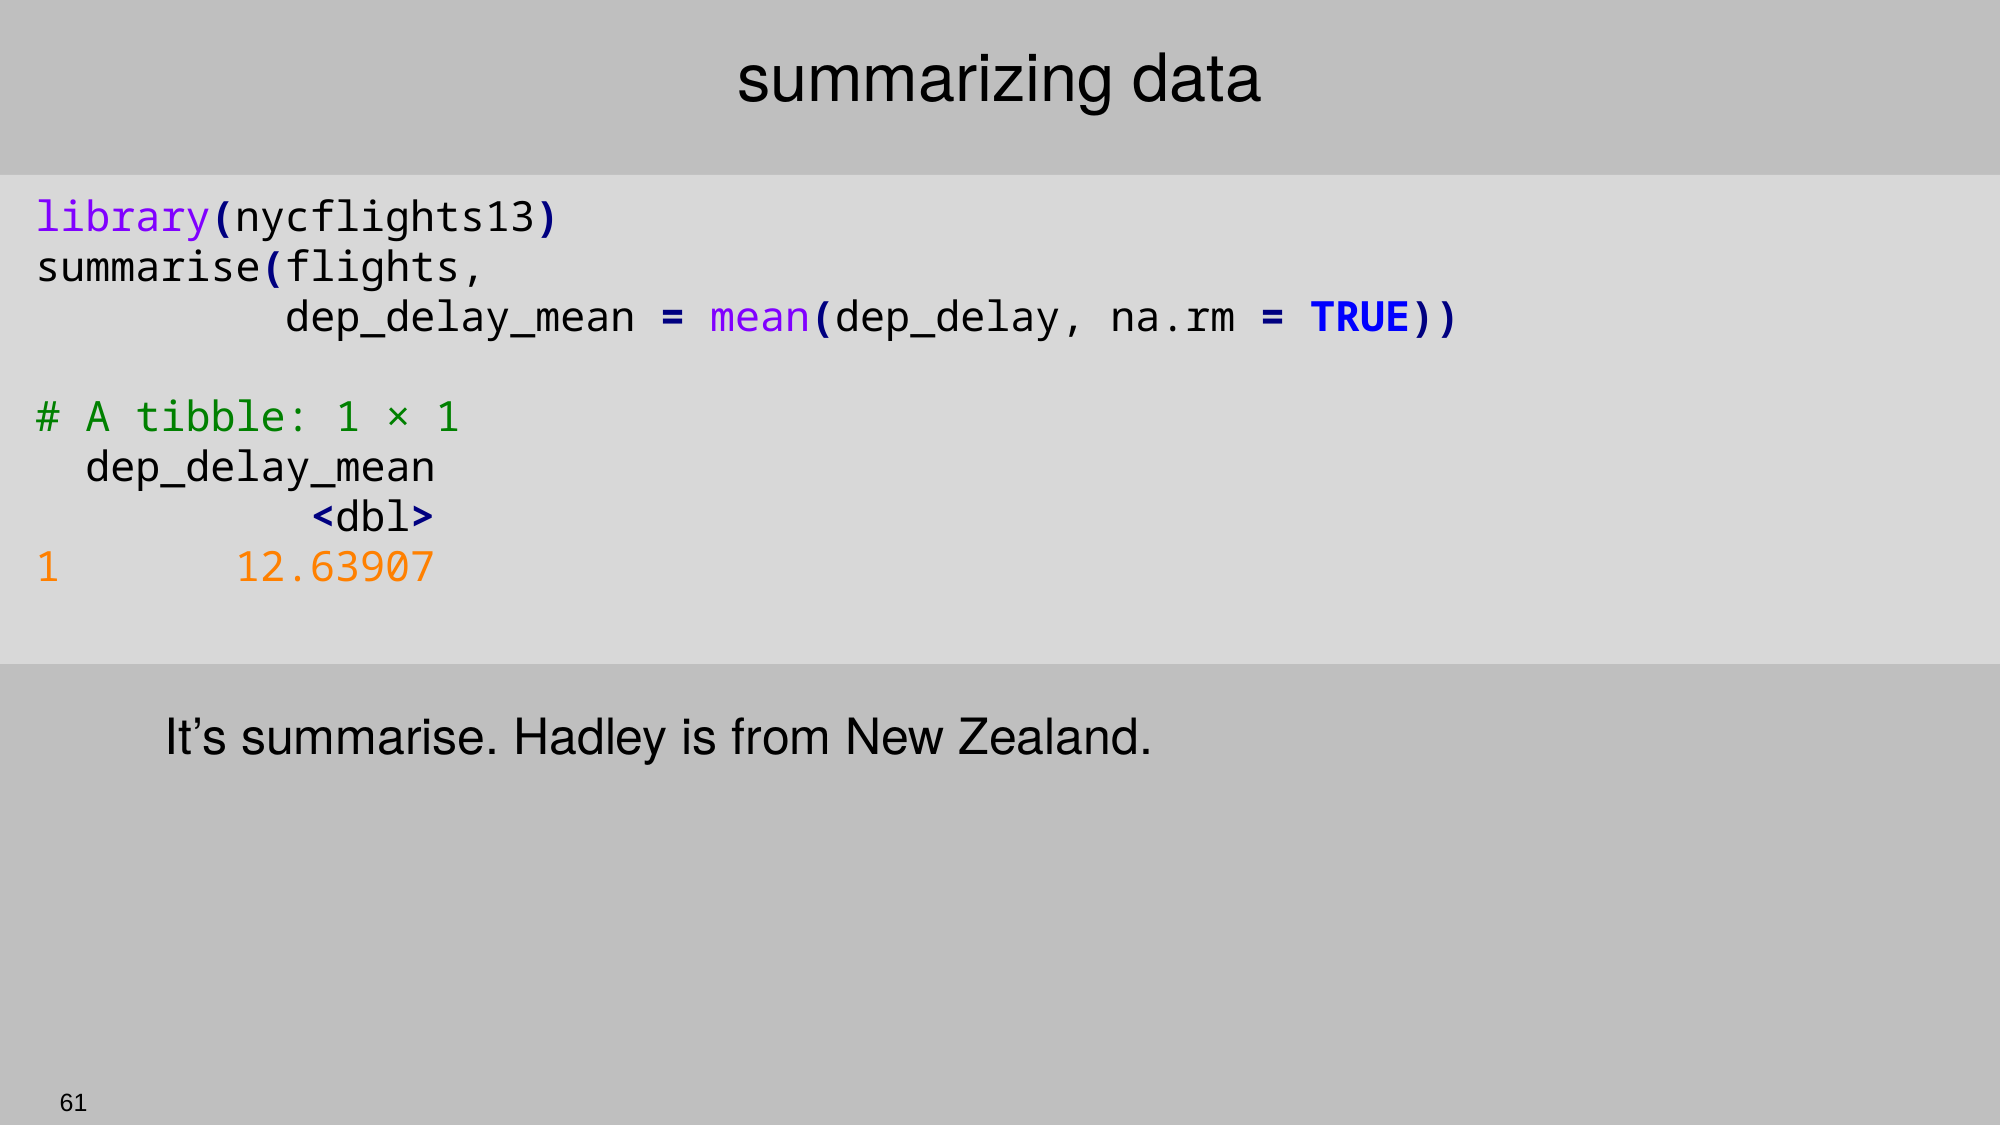

# summarizing data
library(nycflights13)
summarise(flights,
	    dep_delay_mean = mean(dep_delay, na.rm = TRUE))

# A tibble: 1 × 1
  dep_delay_mean
           <dbl>
1       12.63907

It’s summarise. Hadley is from New Zealand.